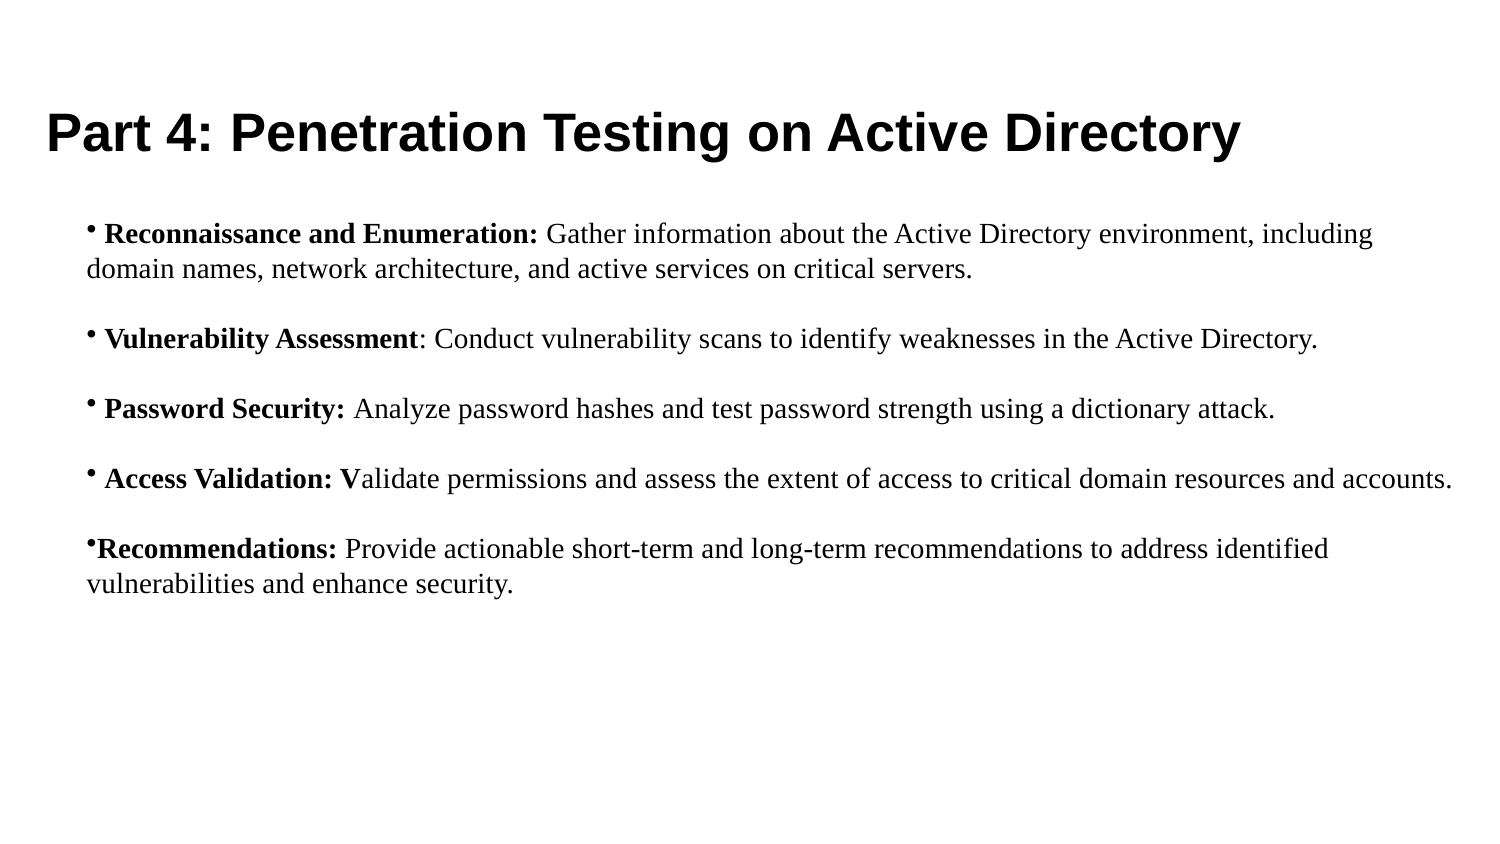

# Part 4: Penetration Testing on Active Directory

 Reconnaissance and Enumeration: Gather information about the Active Directory environment, including domain names, network architecture, and active services on critical servers.

 Vulnerability Assessment: Conduct vulnerability scans to identify weaknesses in the Active Directory.

 Password Security: Analyze password hashes and test password strength using a dictionary attack.

 Access Validation: Validate permissions and assess the extent of access to critical domain resources and accounts.

Recommendations: Provide actionable short-term and long-term recommendations to address identified vulnerabilities and enhance security.